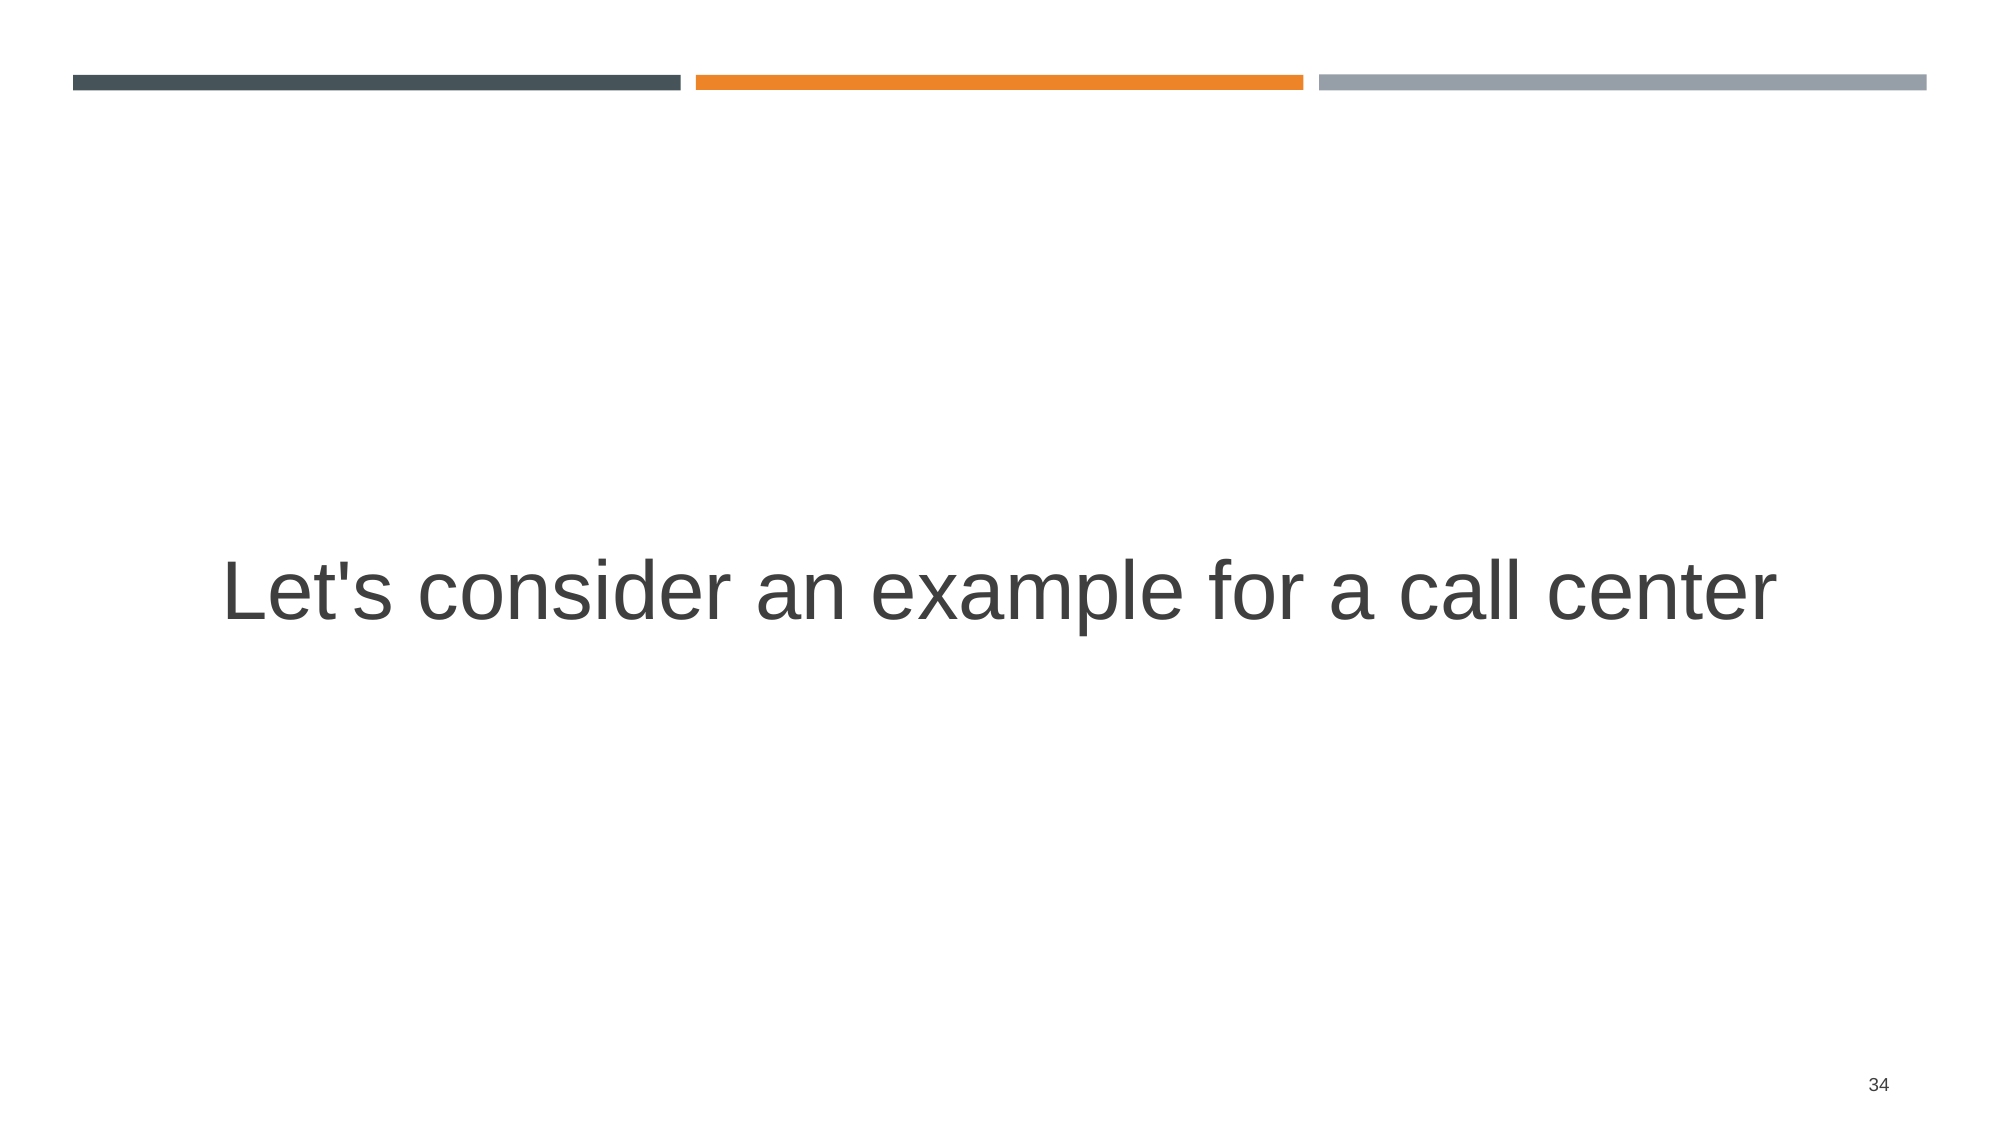

# Let's consider an example for a call center
34